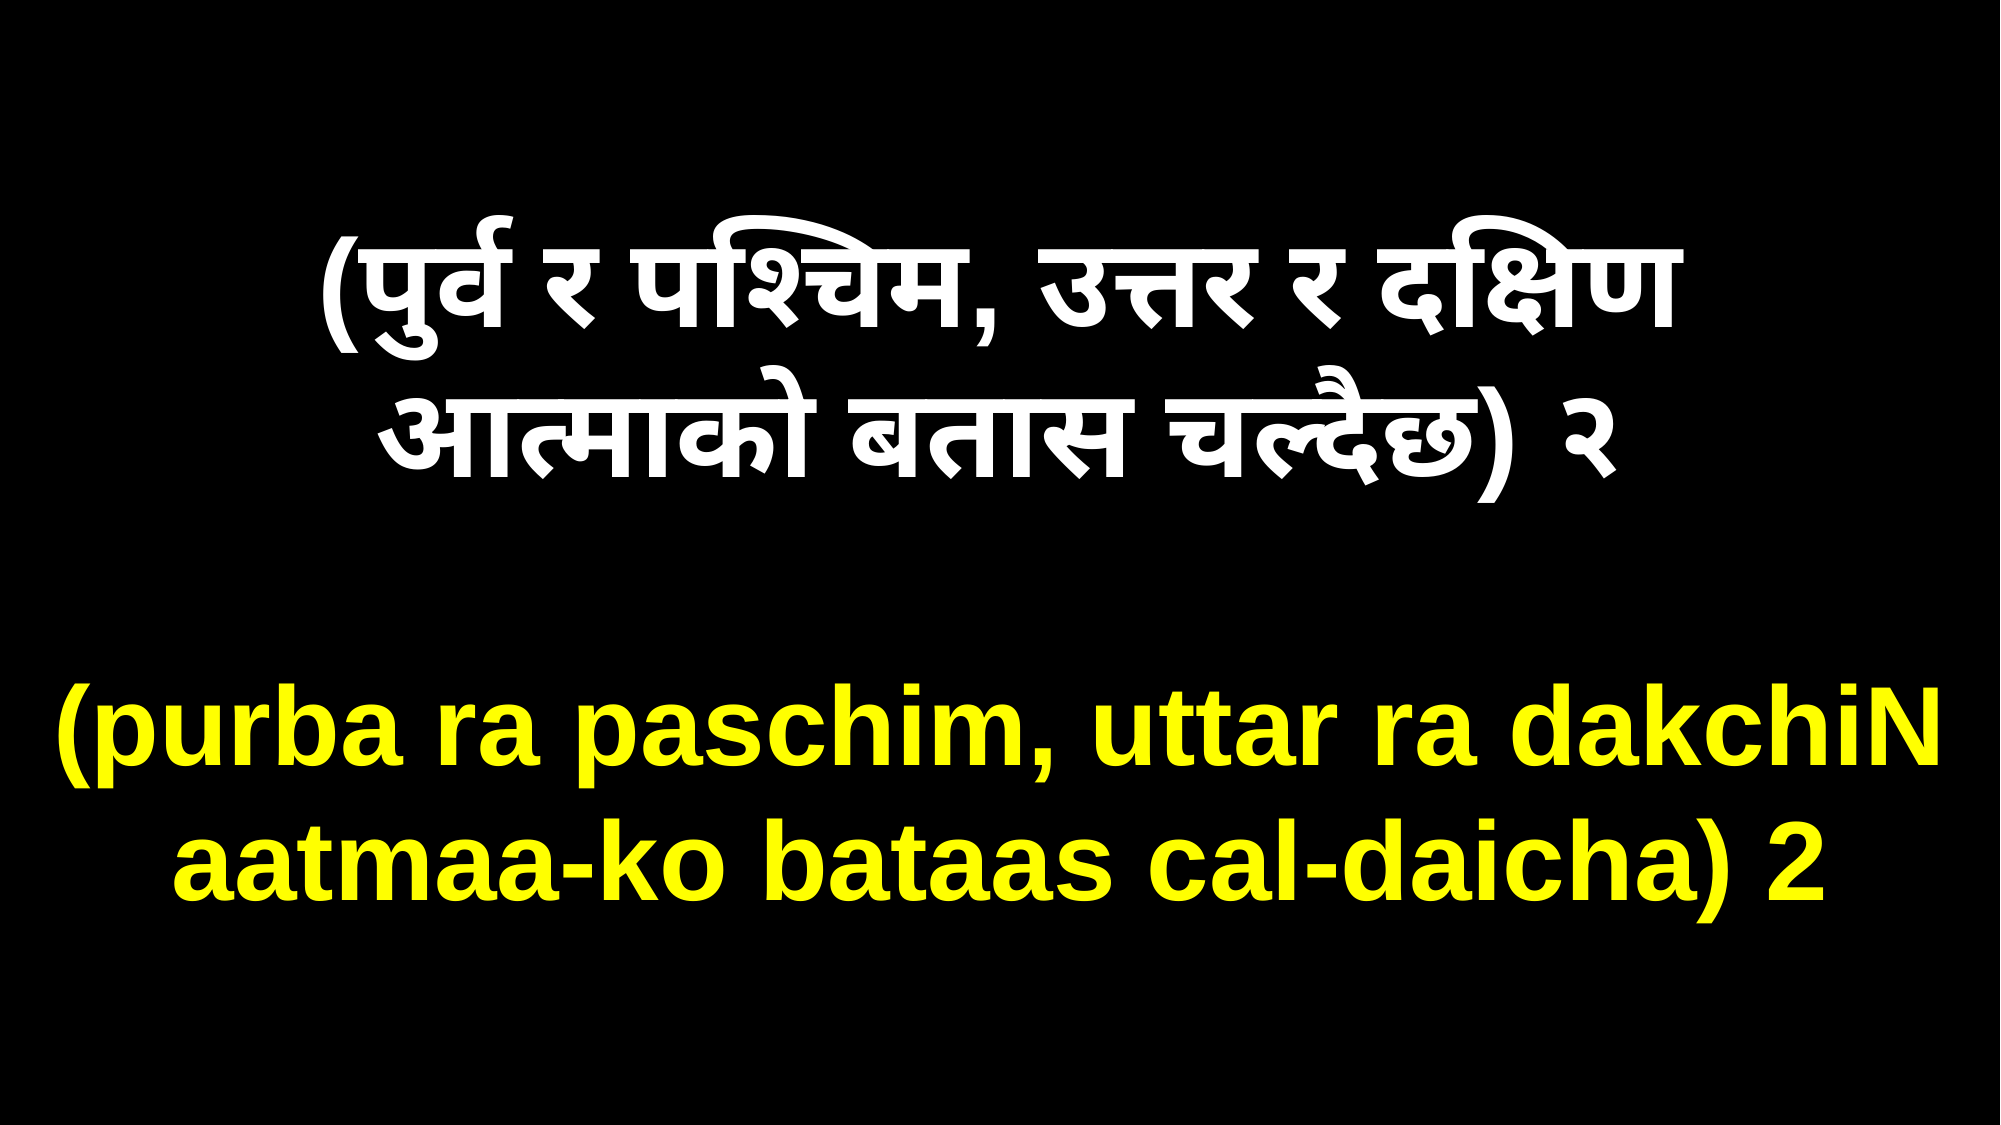

(पुर्व र पश्‍चिम, उत्तर र दक्षिण
आत्माको बतास चल्दैछ) २

(purba ra paschim, uttar ra dakchiN
aatmaa-ko bataas cal-daicha) 2